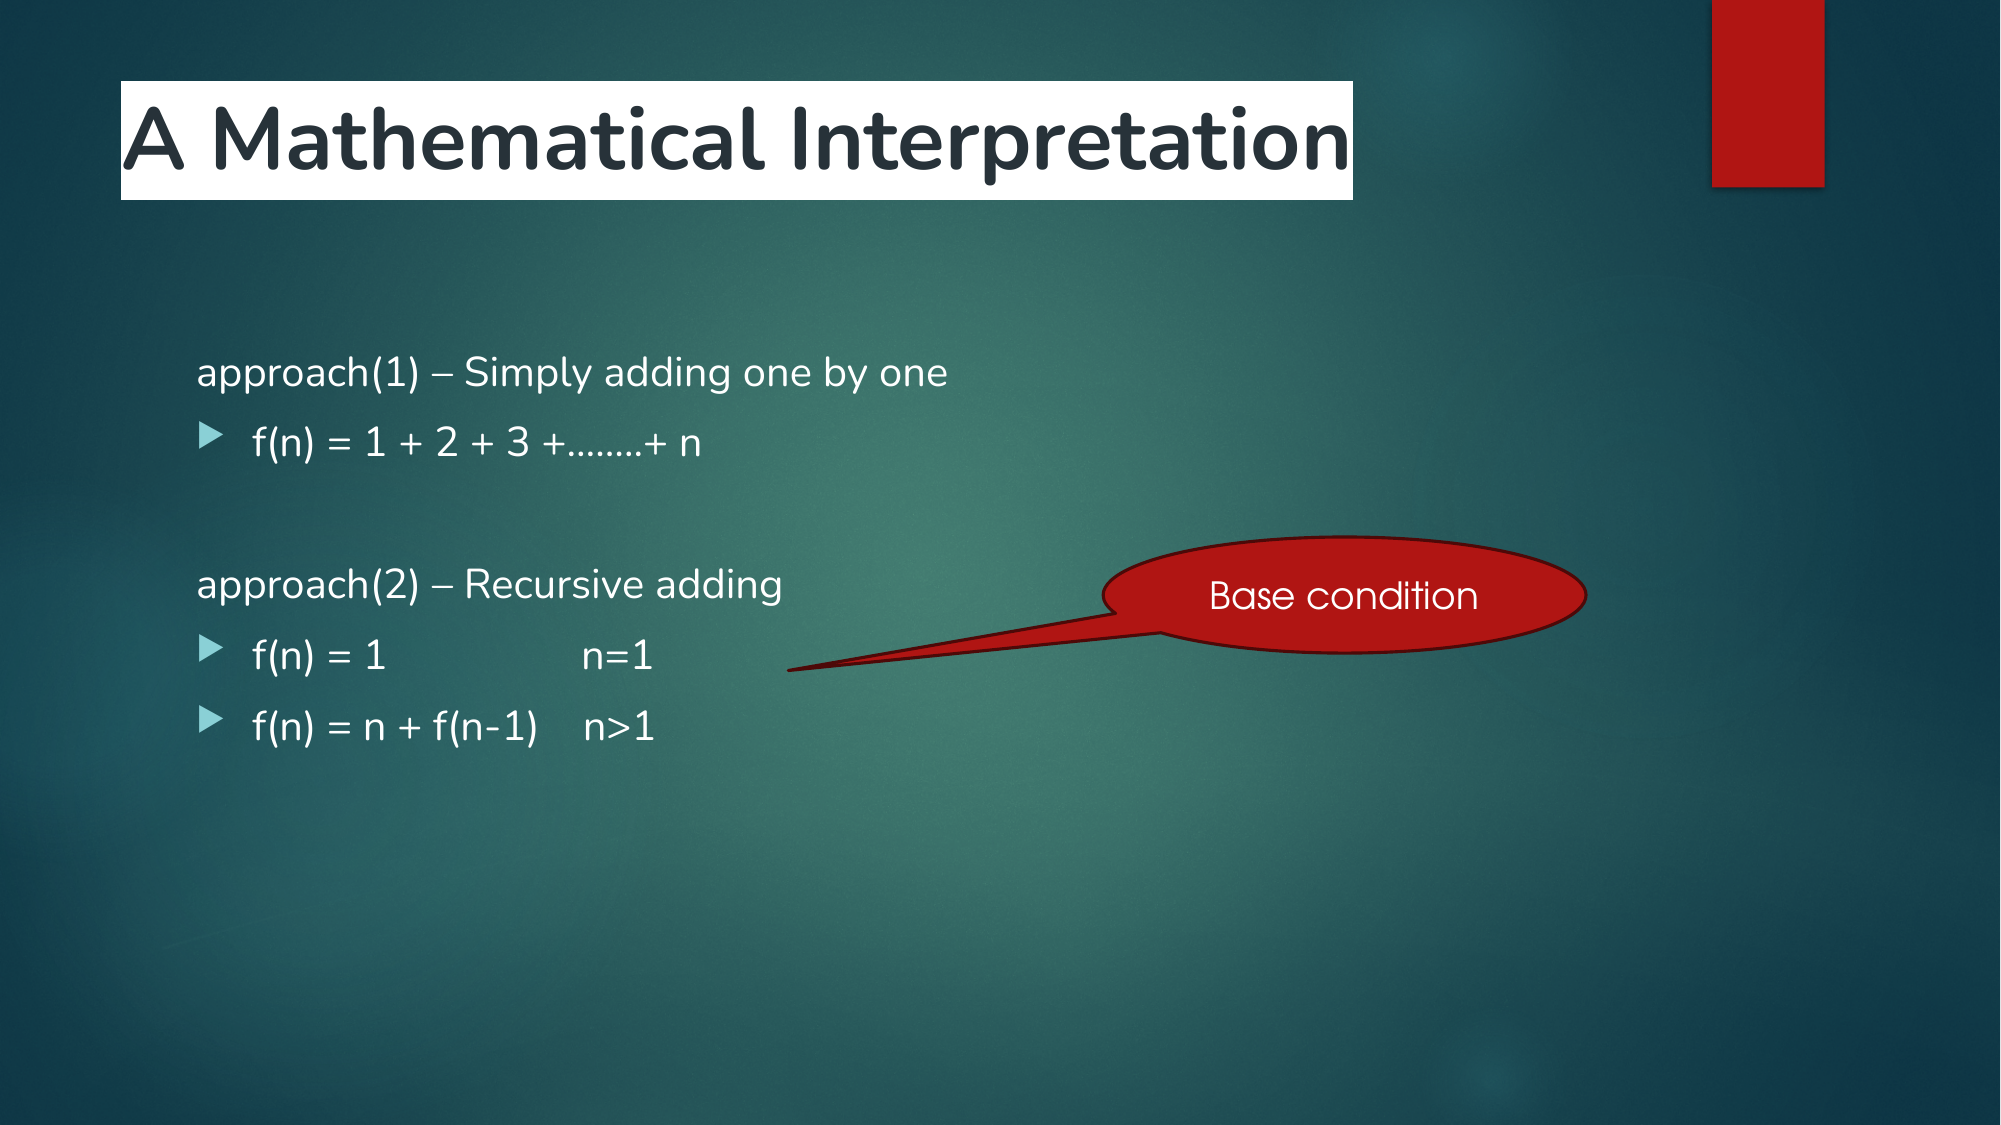

# A Mathematical Interpretation
approach(1) – Simply adding one by one
f(n) = 1 + 2 + 3 +……..+ n

approach(2) – Recursive adding
f(n) = 1                  n=1
f(n) = n + f(n-1)    n>1

Base condition